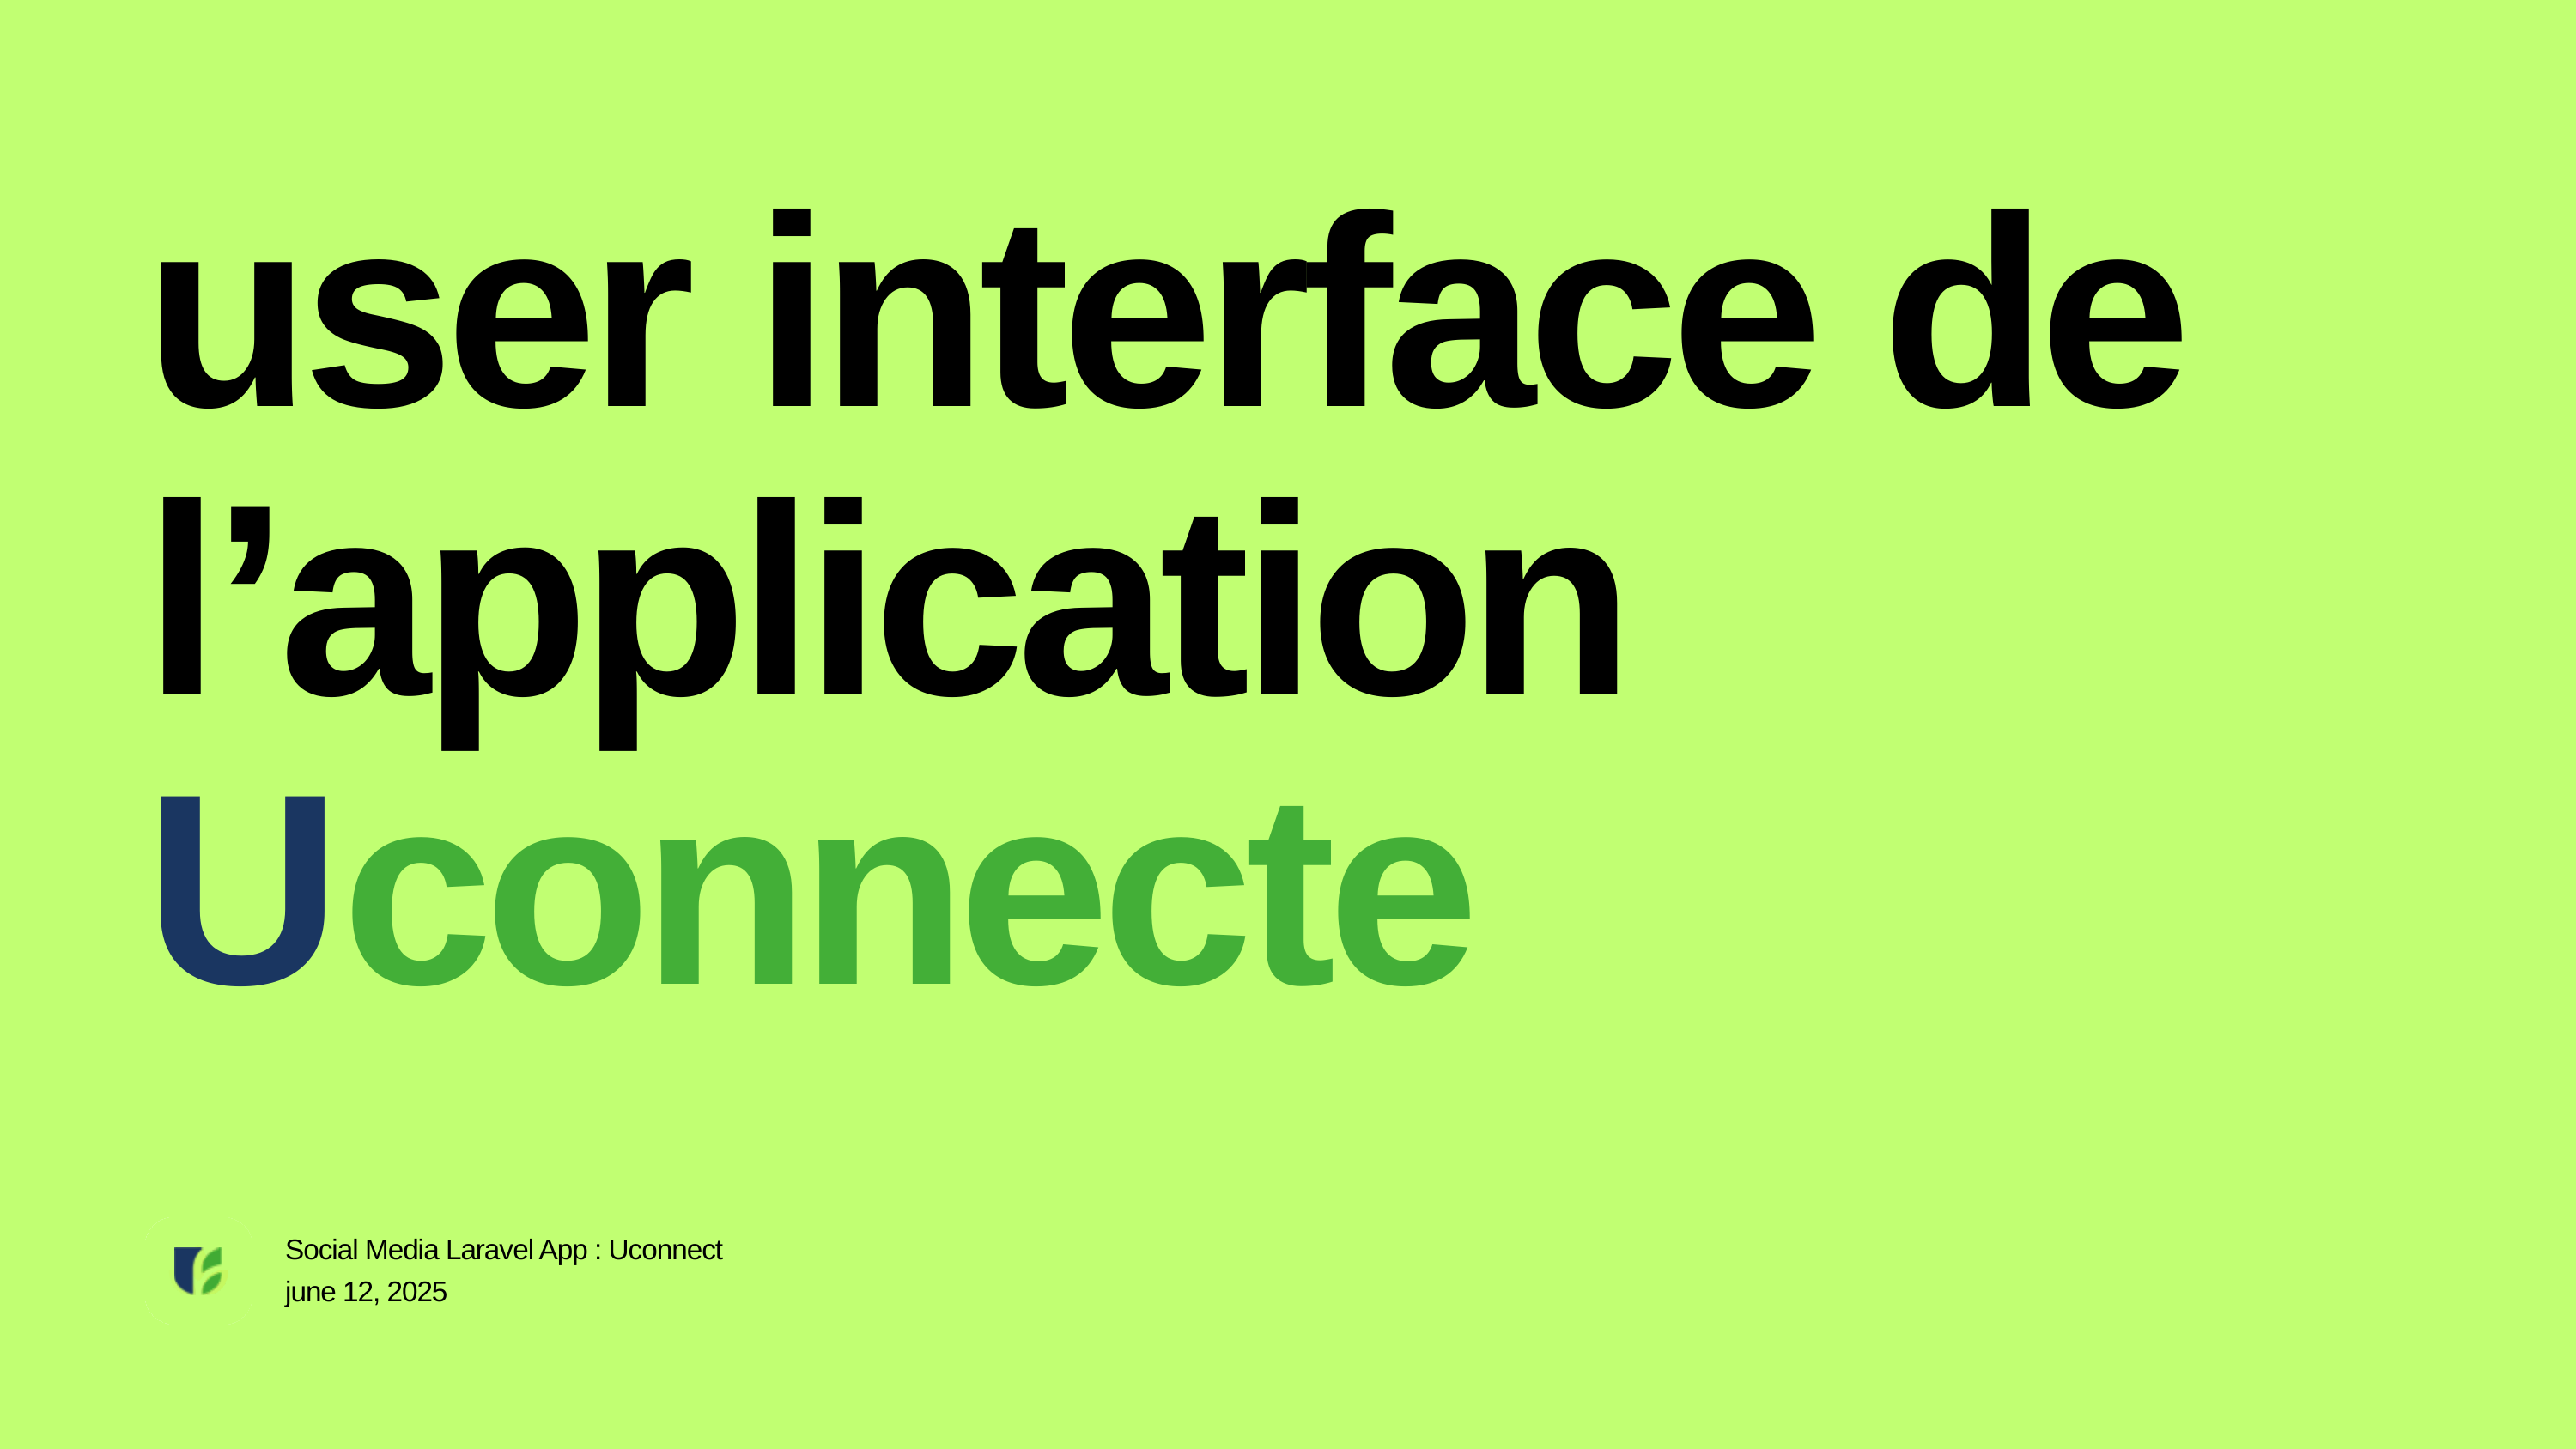

user interface de l’application Uconnecte

Social Media Laravel App : Uconnect

june 12, 2025